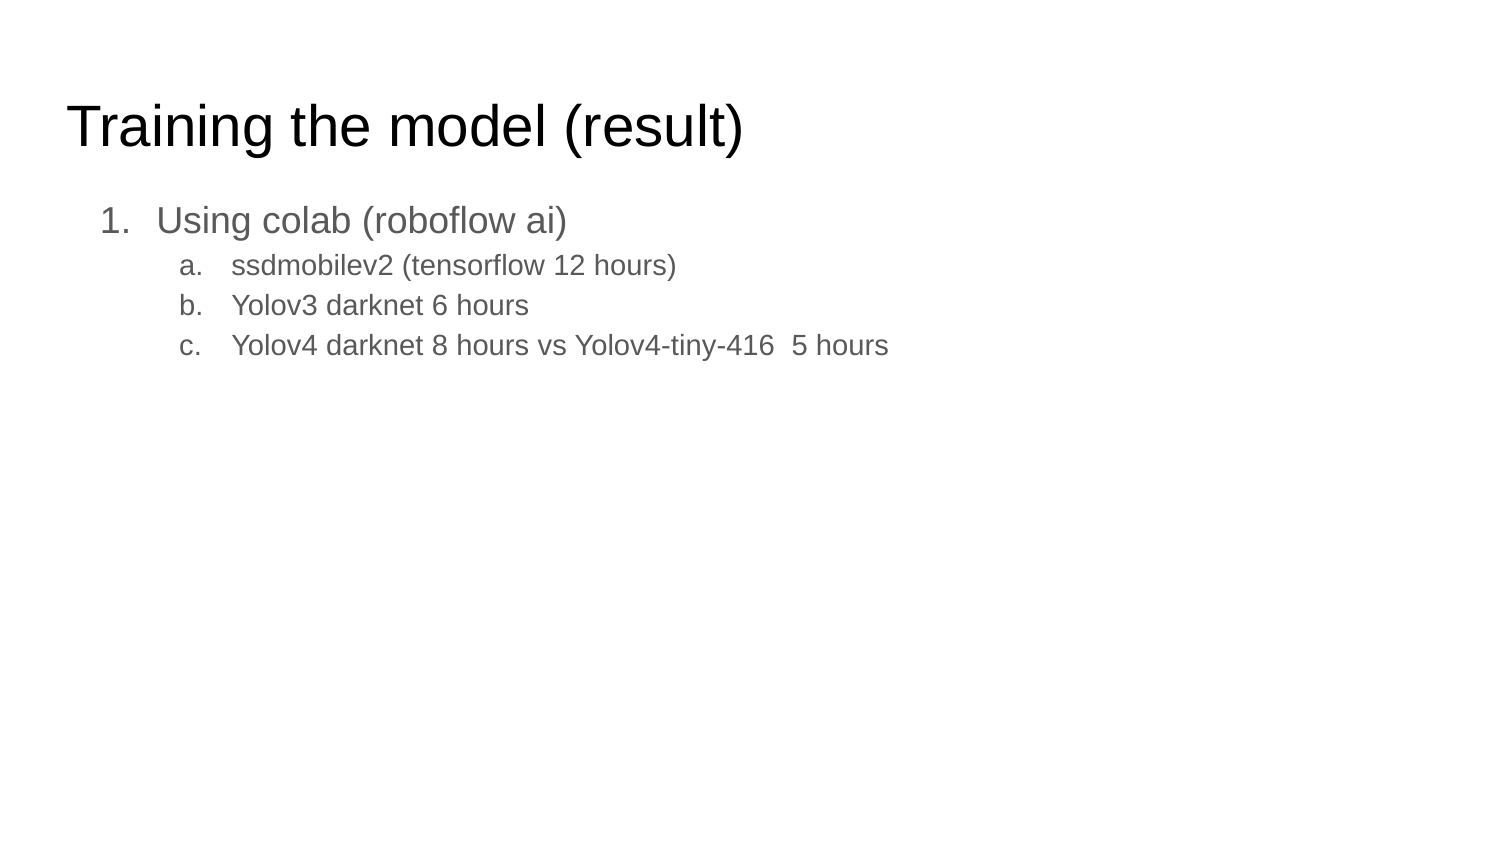

# Training the model (result)
Using colab (roboflow ai)
ssdmobilev2 (tensorflow 12 hours)
Yolov3 darknet 6 hours
Yolov4 darknet 8 hours vs Yolov4-tiny-416  5 hours